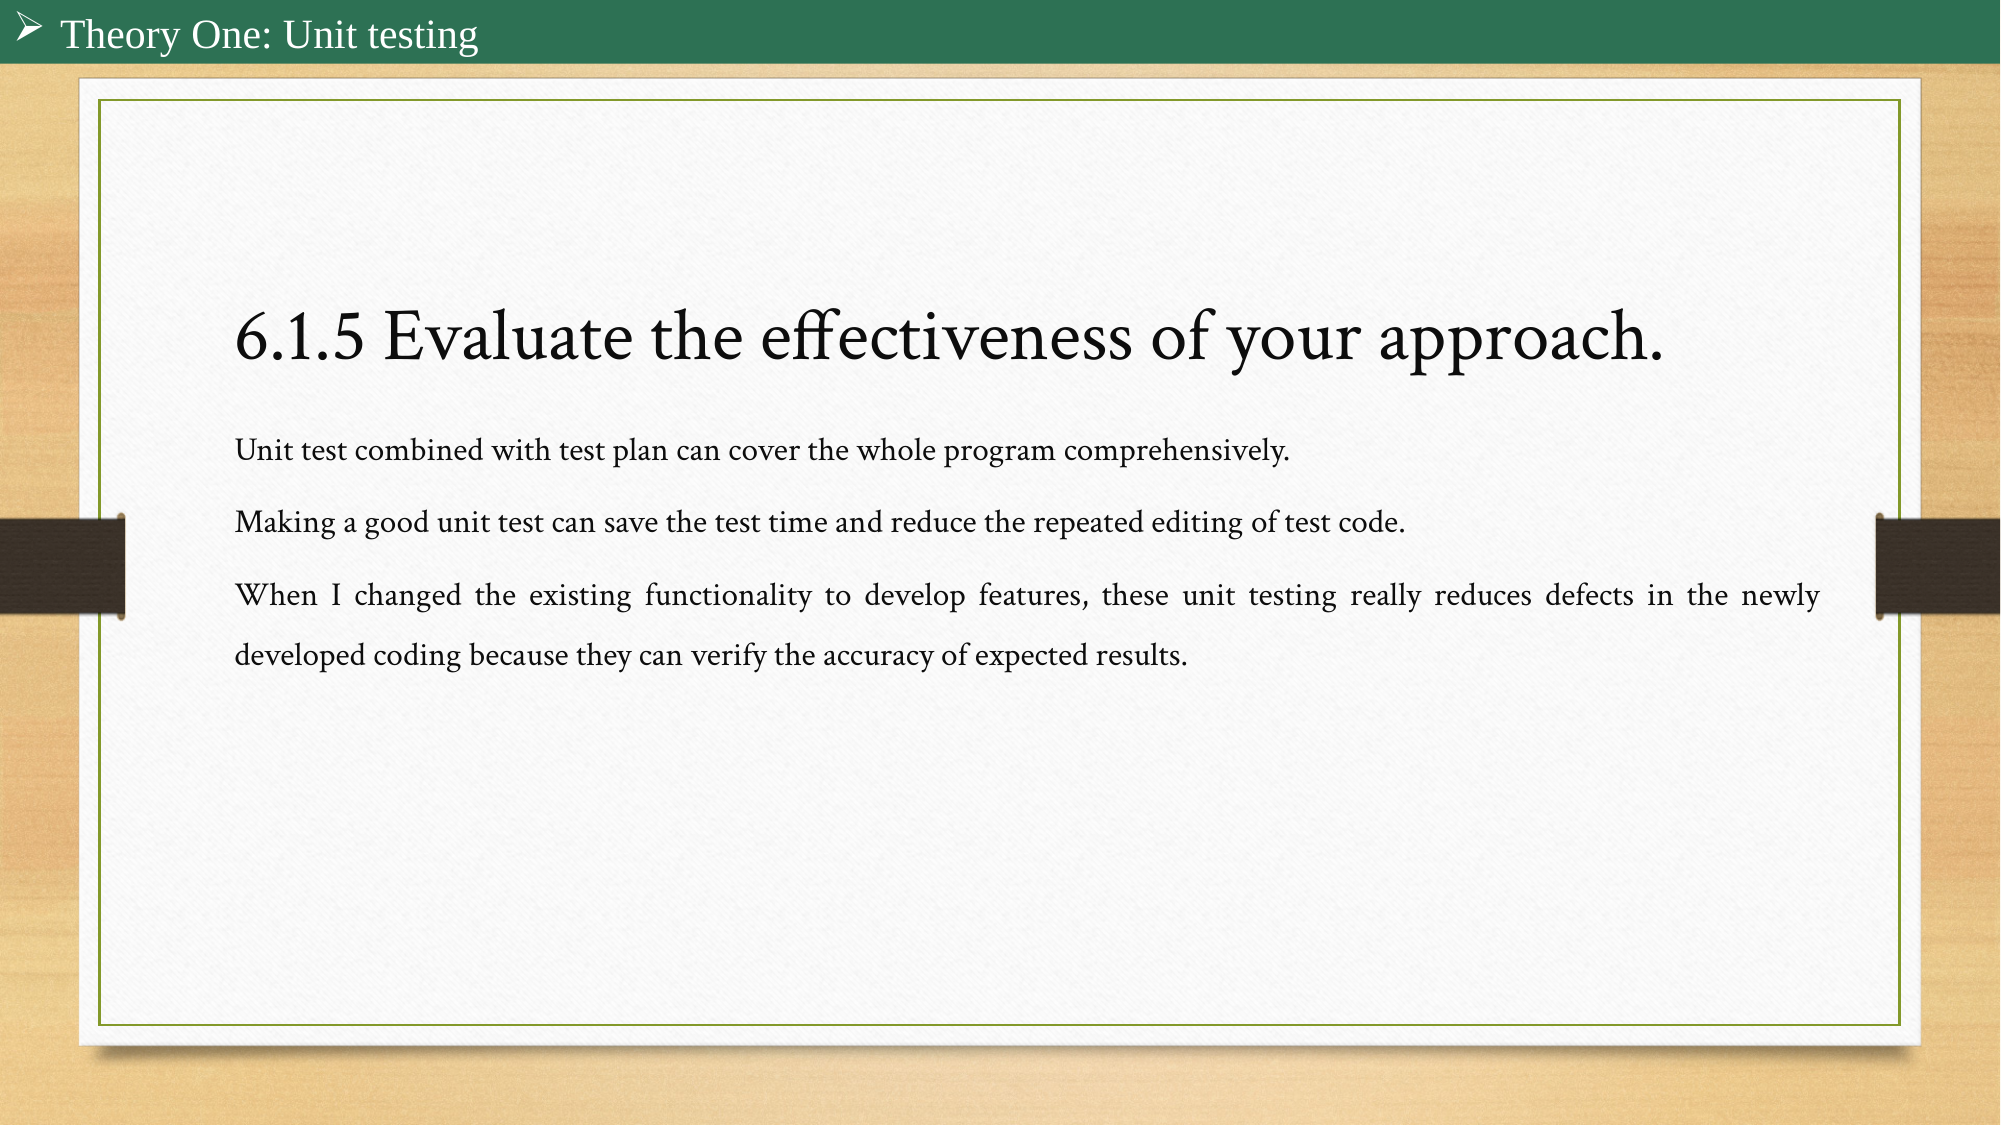

Theory One: Unit testing
6.1.5 Evaluate the effectiveness of your approach.

Unit test combined with test plan can cover the whole program comprehensively.
Making a good unit test can save the test time and reduce the repeated editing of test code.
When I changed the existing functionality to develop features, these unit testing really reduces defects in the newly developed coding because they can verify the accuracy of expected results.